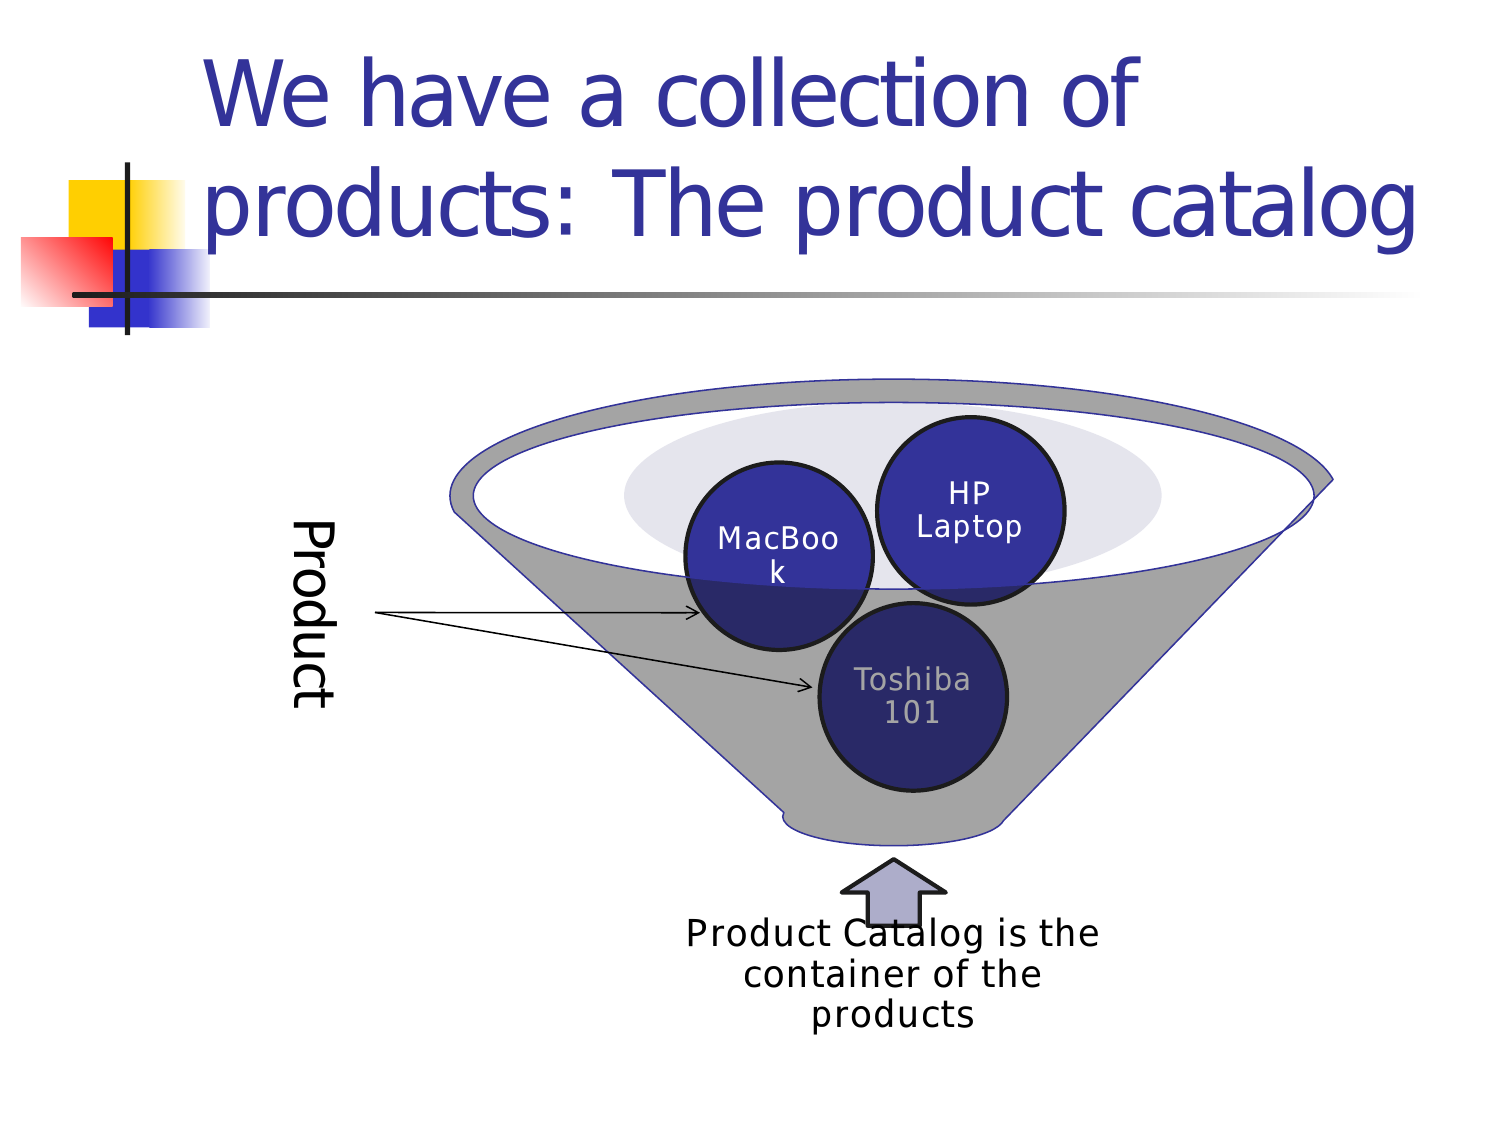

# We have a collection of products: The product catalog
Product Catalog is the container of the products
Toshiba 101
MacBook
HP Laptop
Product